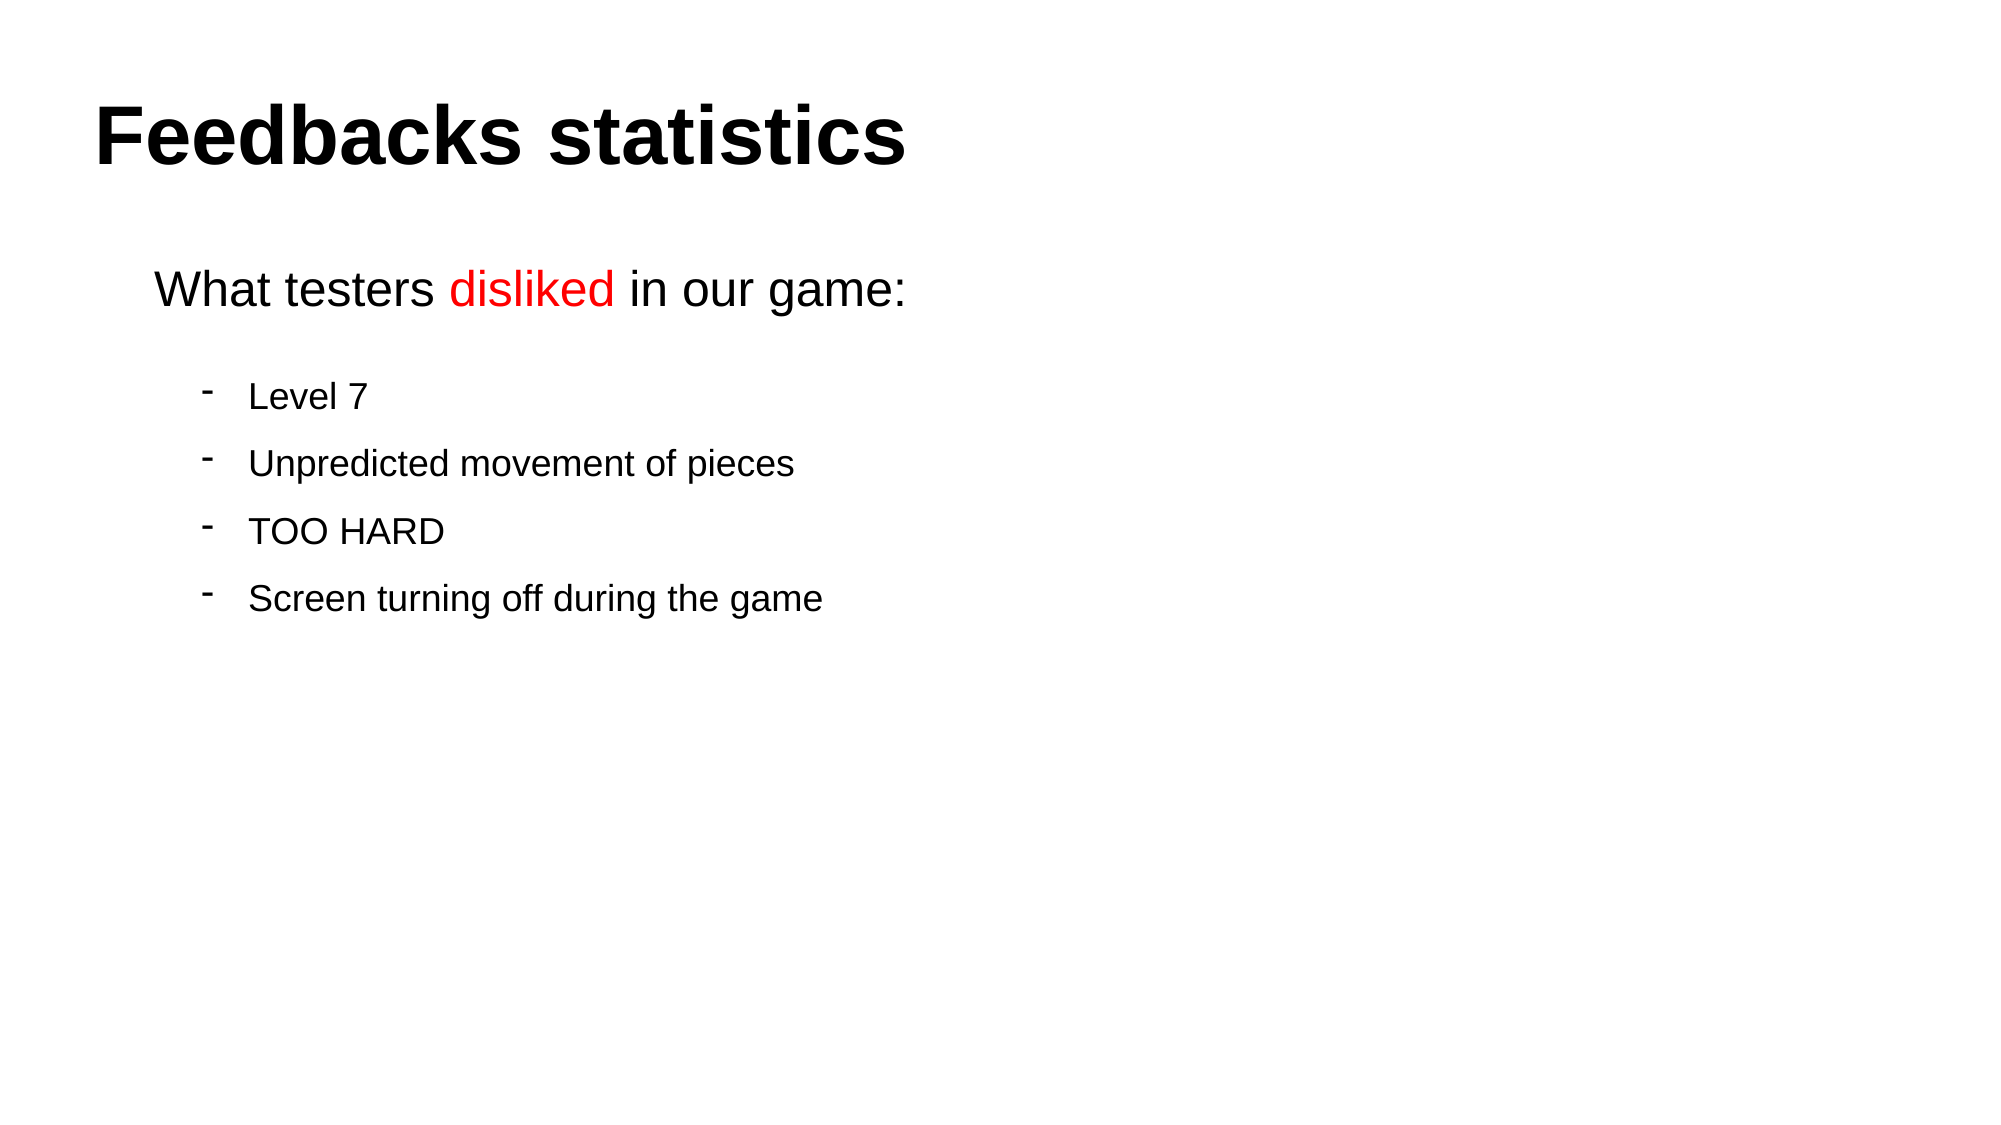

Feedbacks statistics
What testers disliked in our game:

Level 7
Unpredicted movement of pieces
TOO HARD
Screen turning off during the game